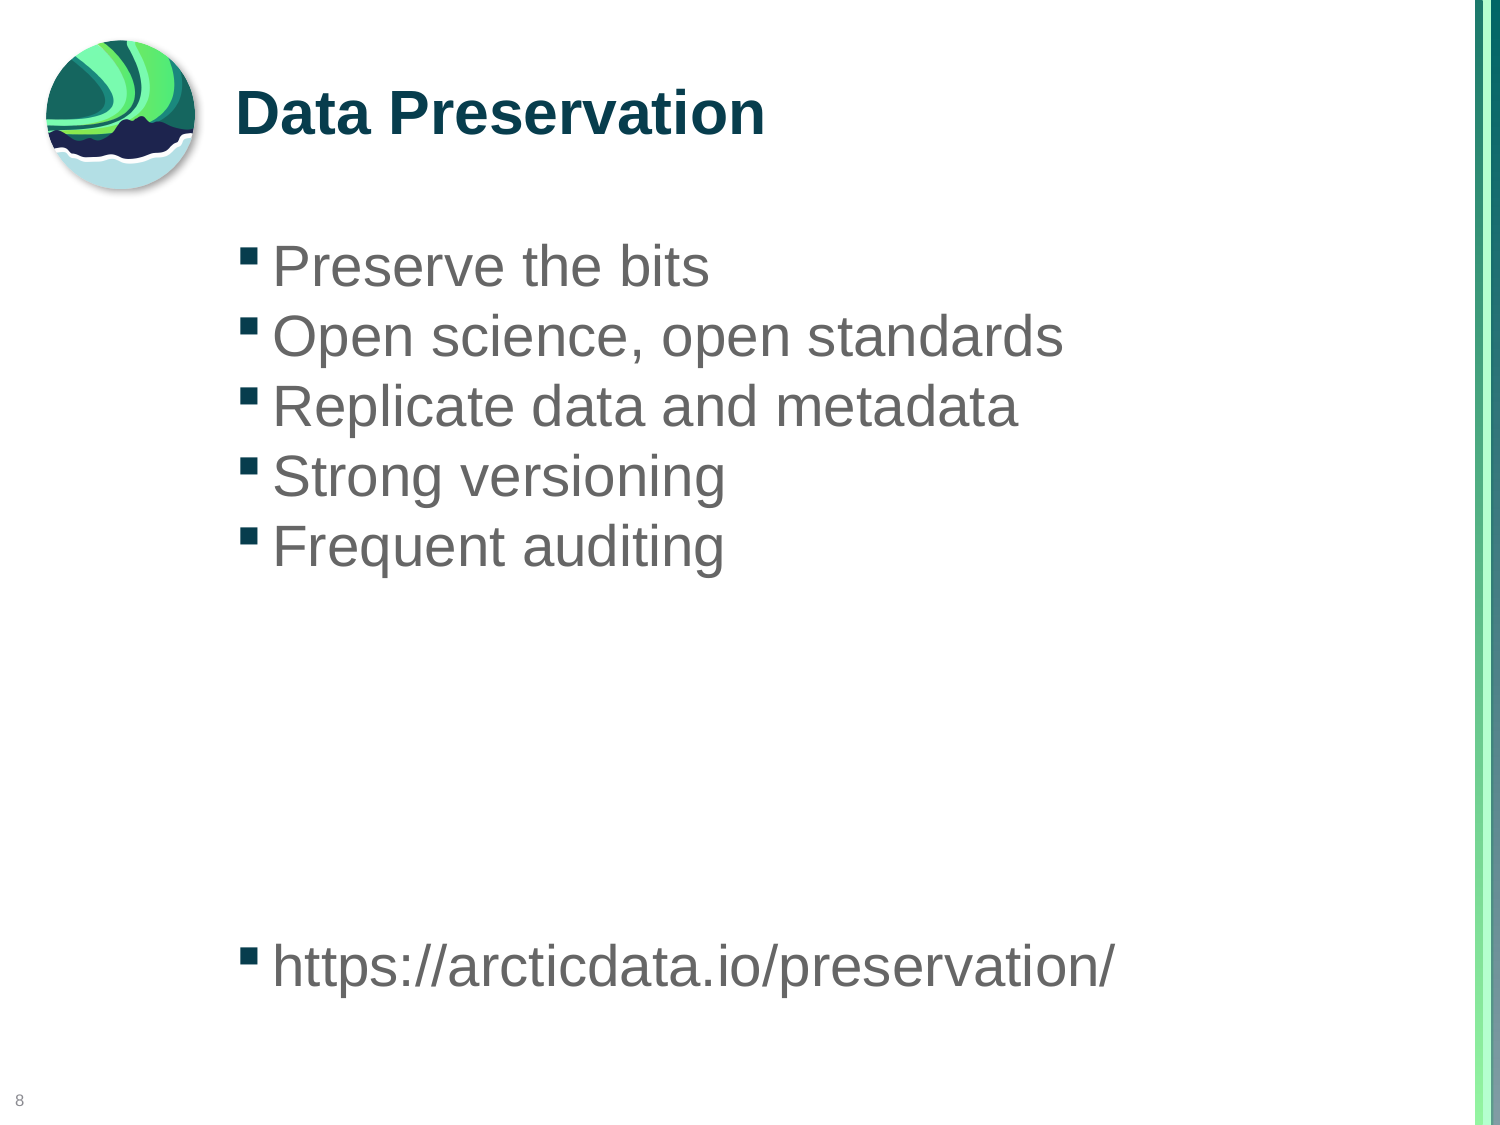

# Data Preservation
Preserve the bits
Open science, open standards
Replicate data and metadata
Strong versioning
Frequent auditing

https://arcticdata.io/preservation/
8